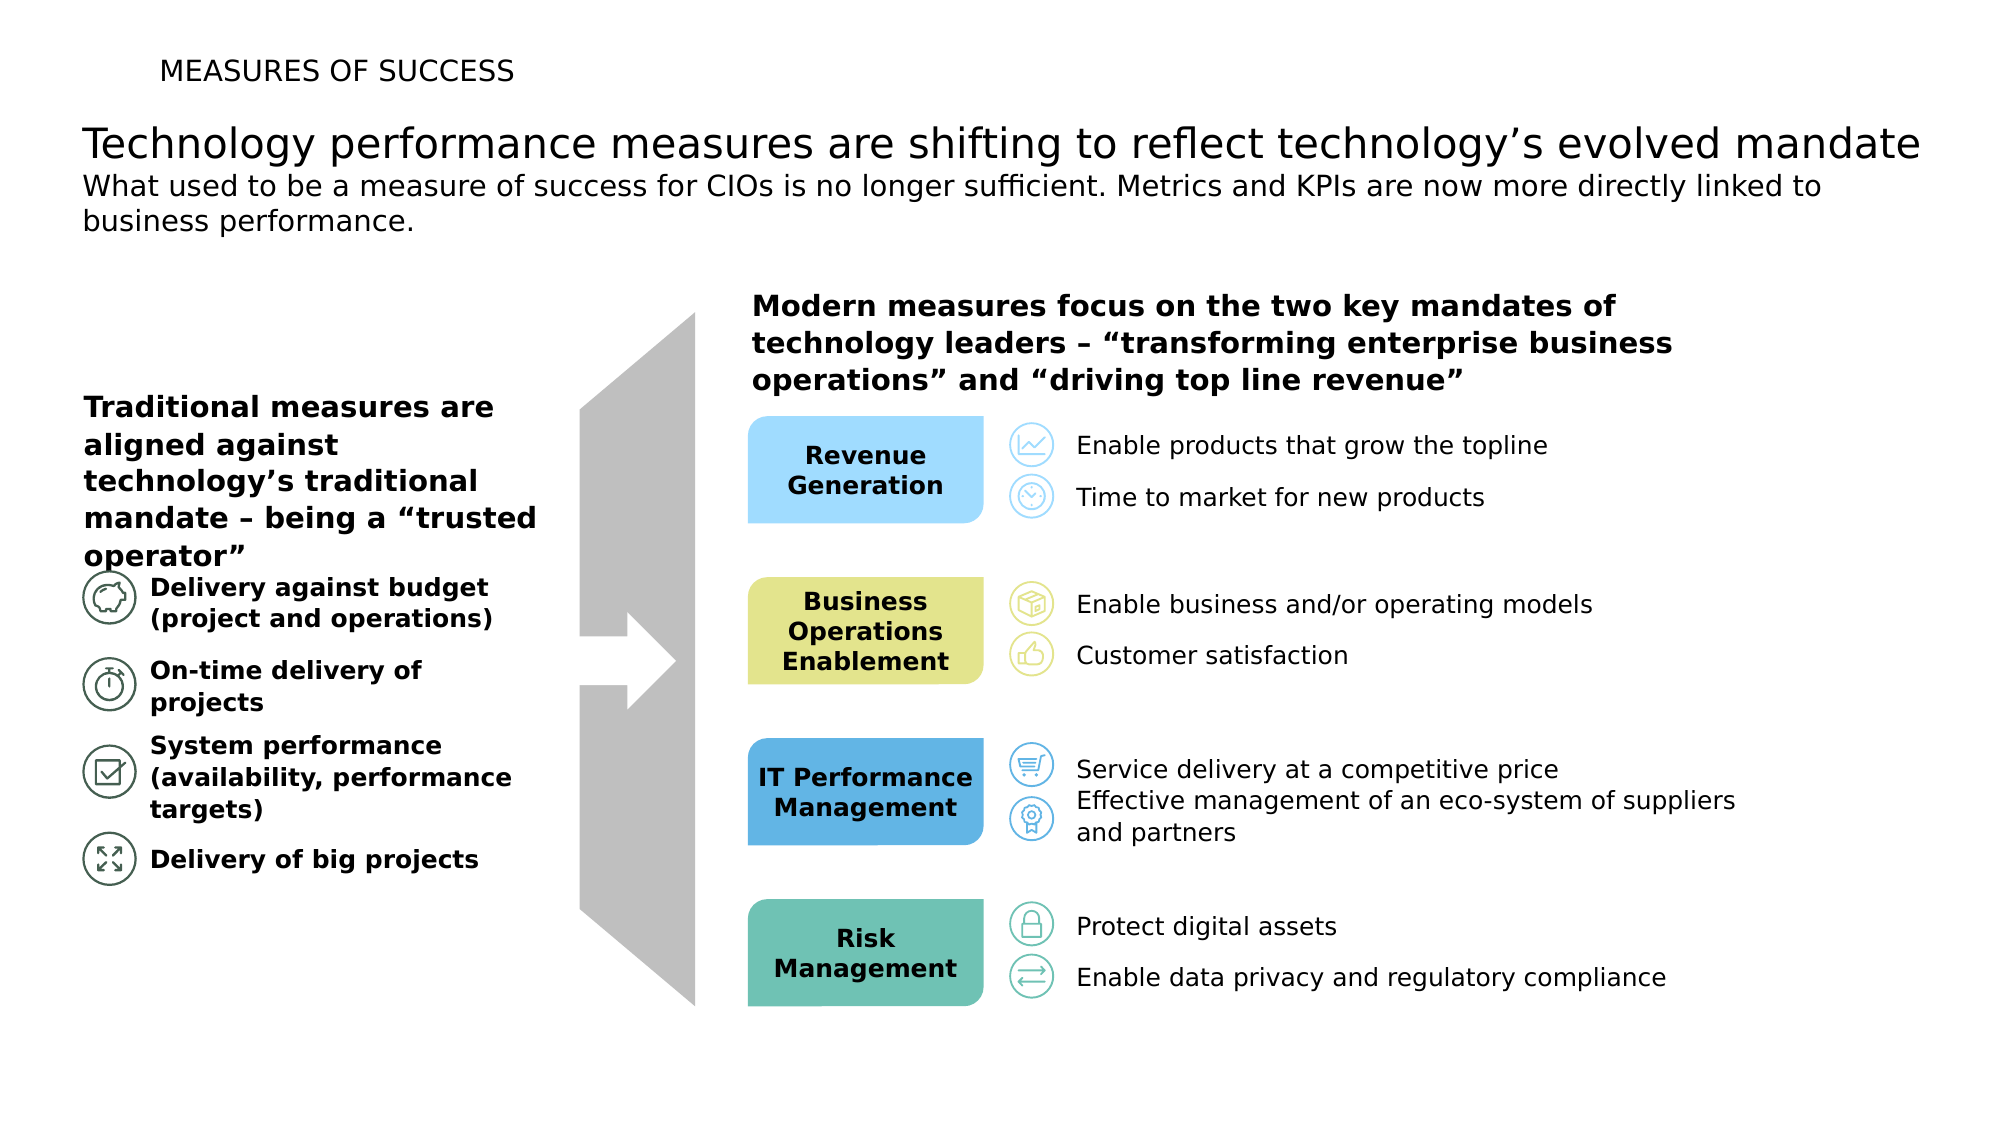

MEASURES OF SUCCESS
# Technology performance measures are shifting to reflect technology’s evolved mandate
What used to be a measure of success for CIOs is no longer sufficient. Metrics and KPIs are now more directly linked to business performance.
Modern measures focus on the two key mandates of technology leaders – “transforming enterprise business operations” and “driving top line revenue”
Traditional measures are aligned against technology’s traditional mandate – being a “trusted operator”
Revenue Generation

Enable products that grow the topline

Time to market for new products
Delivery against budget
(project and operations)

Business Operations Enablement

Enable business and/or operating models

Customer satisfaction

On-time delivery of projects
IT Performance Management

System performance
(availability, performance targets)

Service delivery at a competitive price

Effective management of an eco-system of suppliers and partners

Delivery of big projects

Risk Management
Protect digital assets

Enable data privacy and regulatory compliance